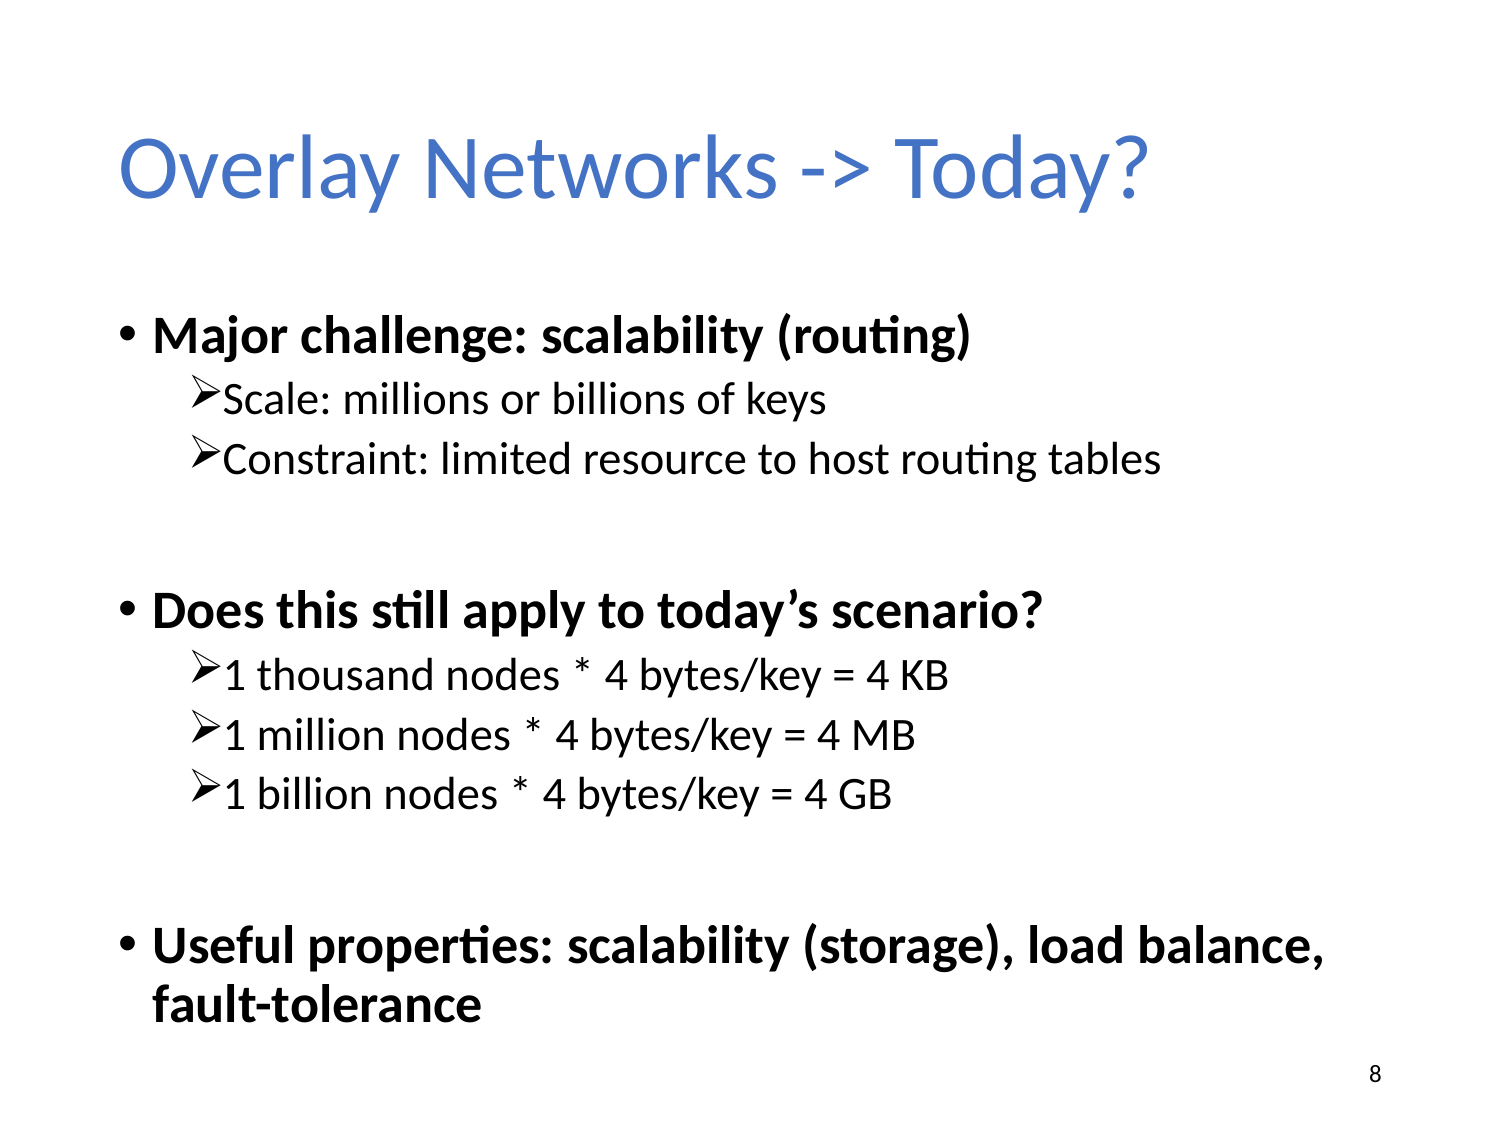

# Overlay Networks -> Today?
Major challenge: scalability (routing)
Scale: millions or billions of keys
Constraint: limited resource to host routing tables

Does this still apply to today’s scenario?
1 thousand nodes * 4 bytes/key = 4 KB
1 million nodes * 4 bytes/key = 4 MB
1 billion nodes * 4 bytes/key = 4 GB

Useful properties: scalability (storage), load balance, fault-tolerance
8